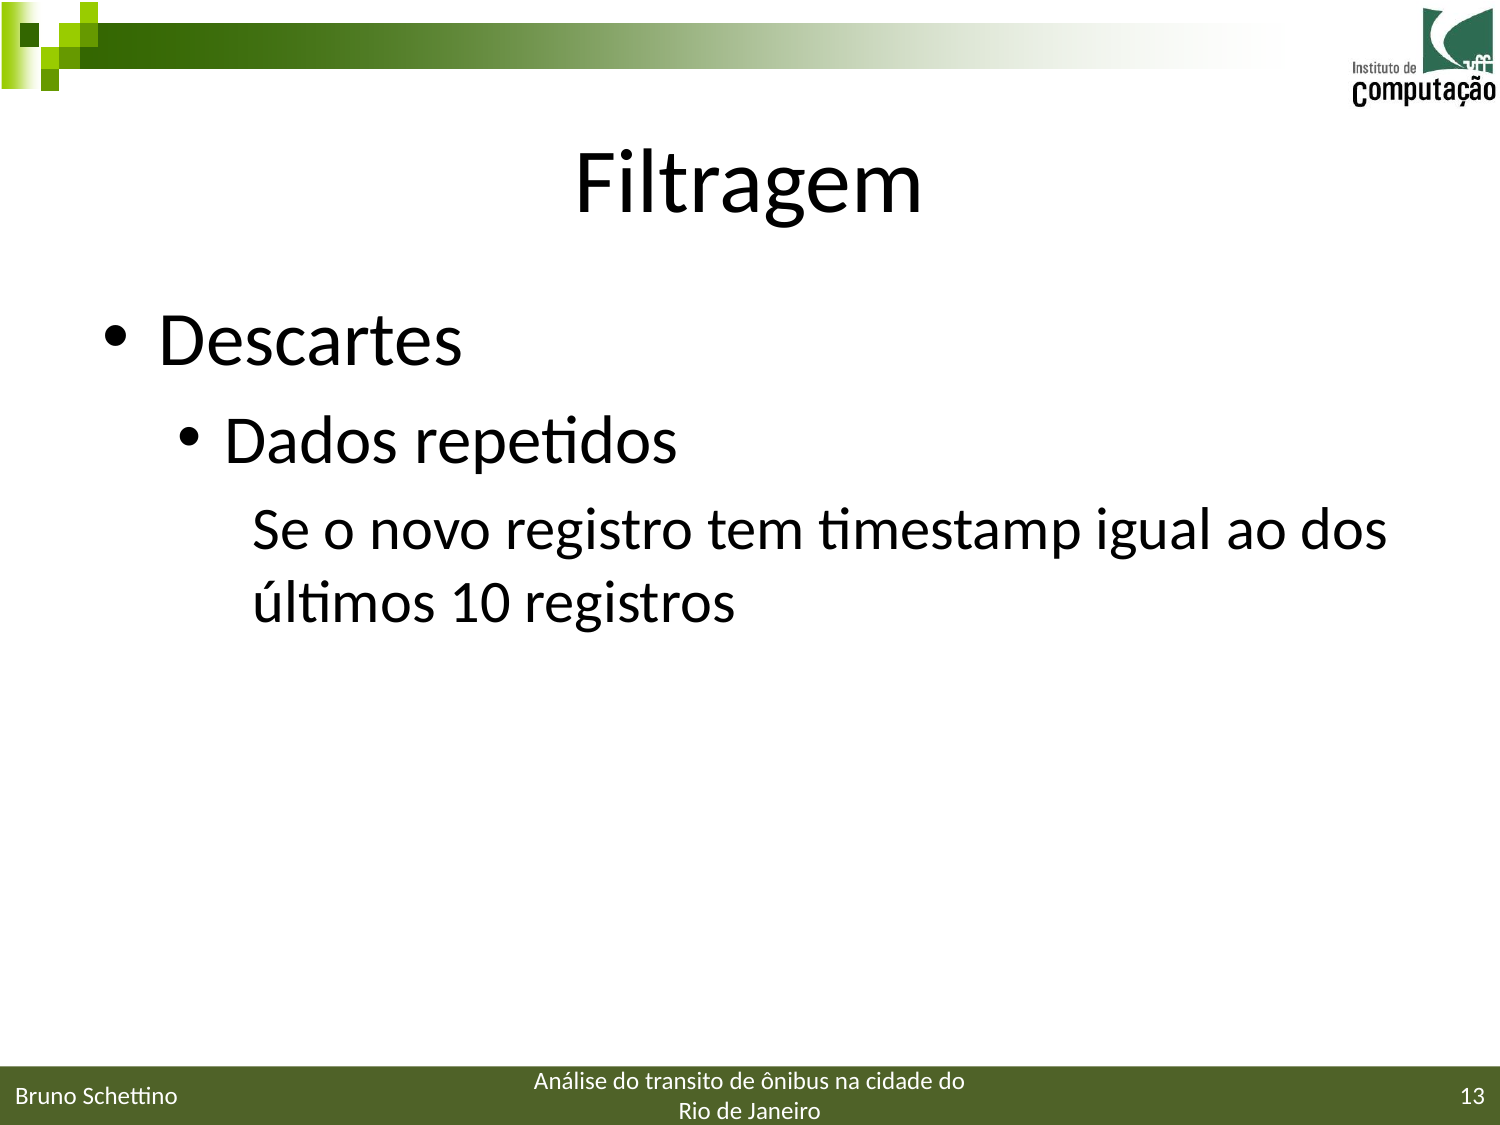

# Filtragem
Descartes
Dados repetidos
Se o novo registro tem timestamp igual ao dos últimos 10 registros
Bruno Schettino
Análise do transito de ônibus na cidade do Rio de Janeiro
13